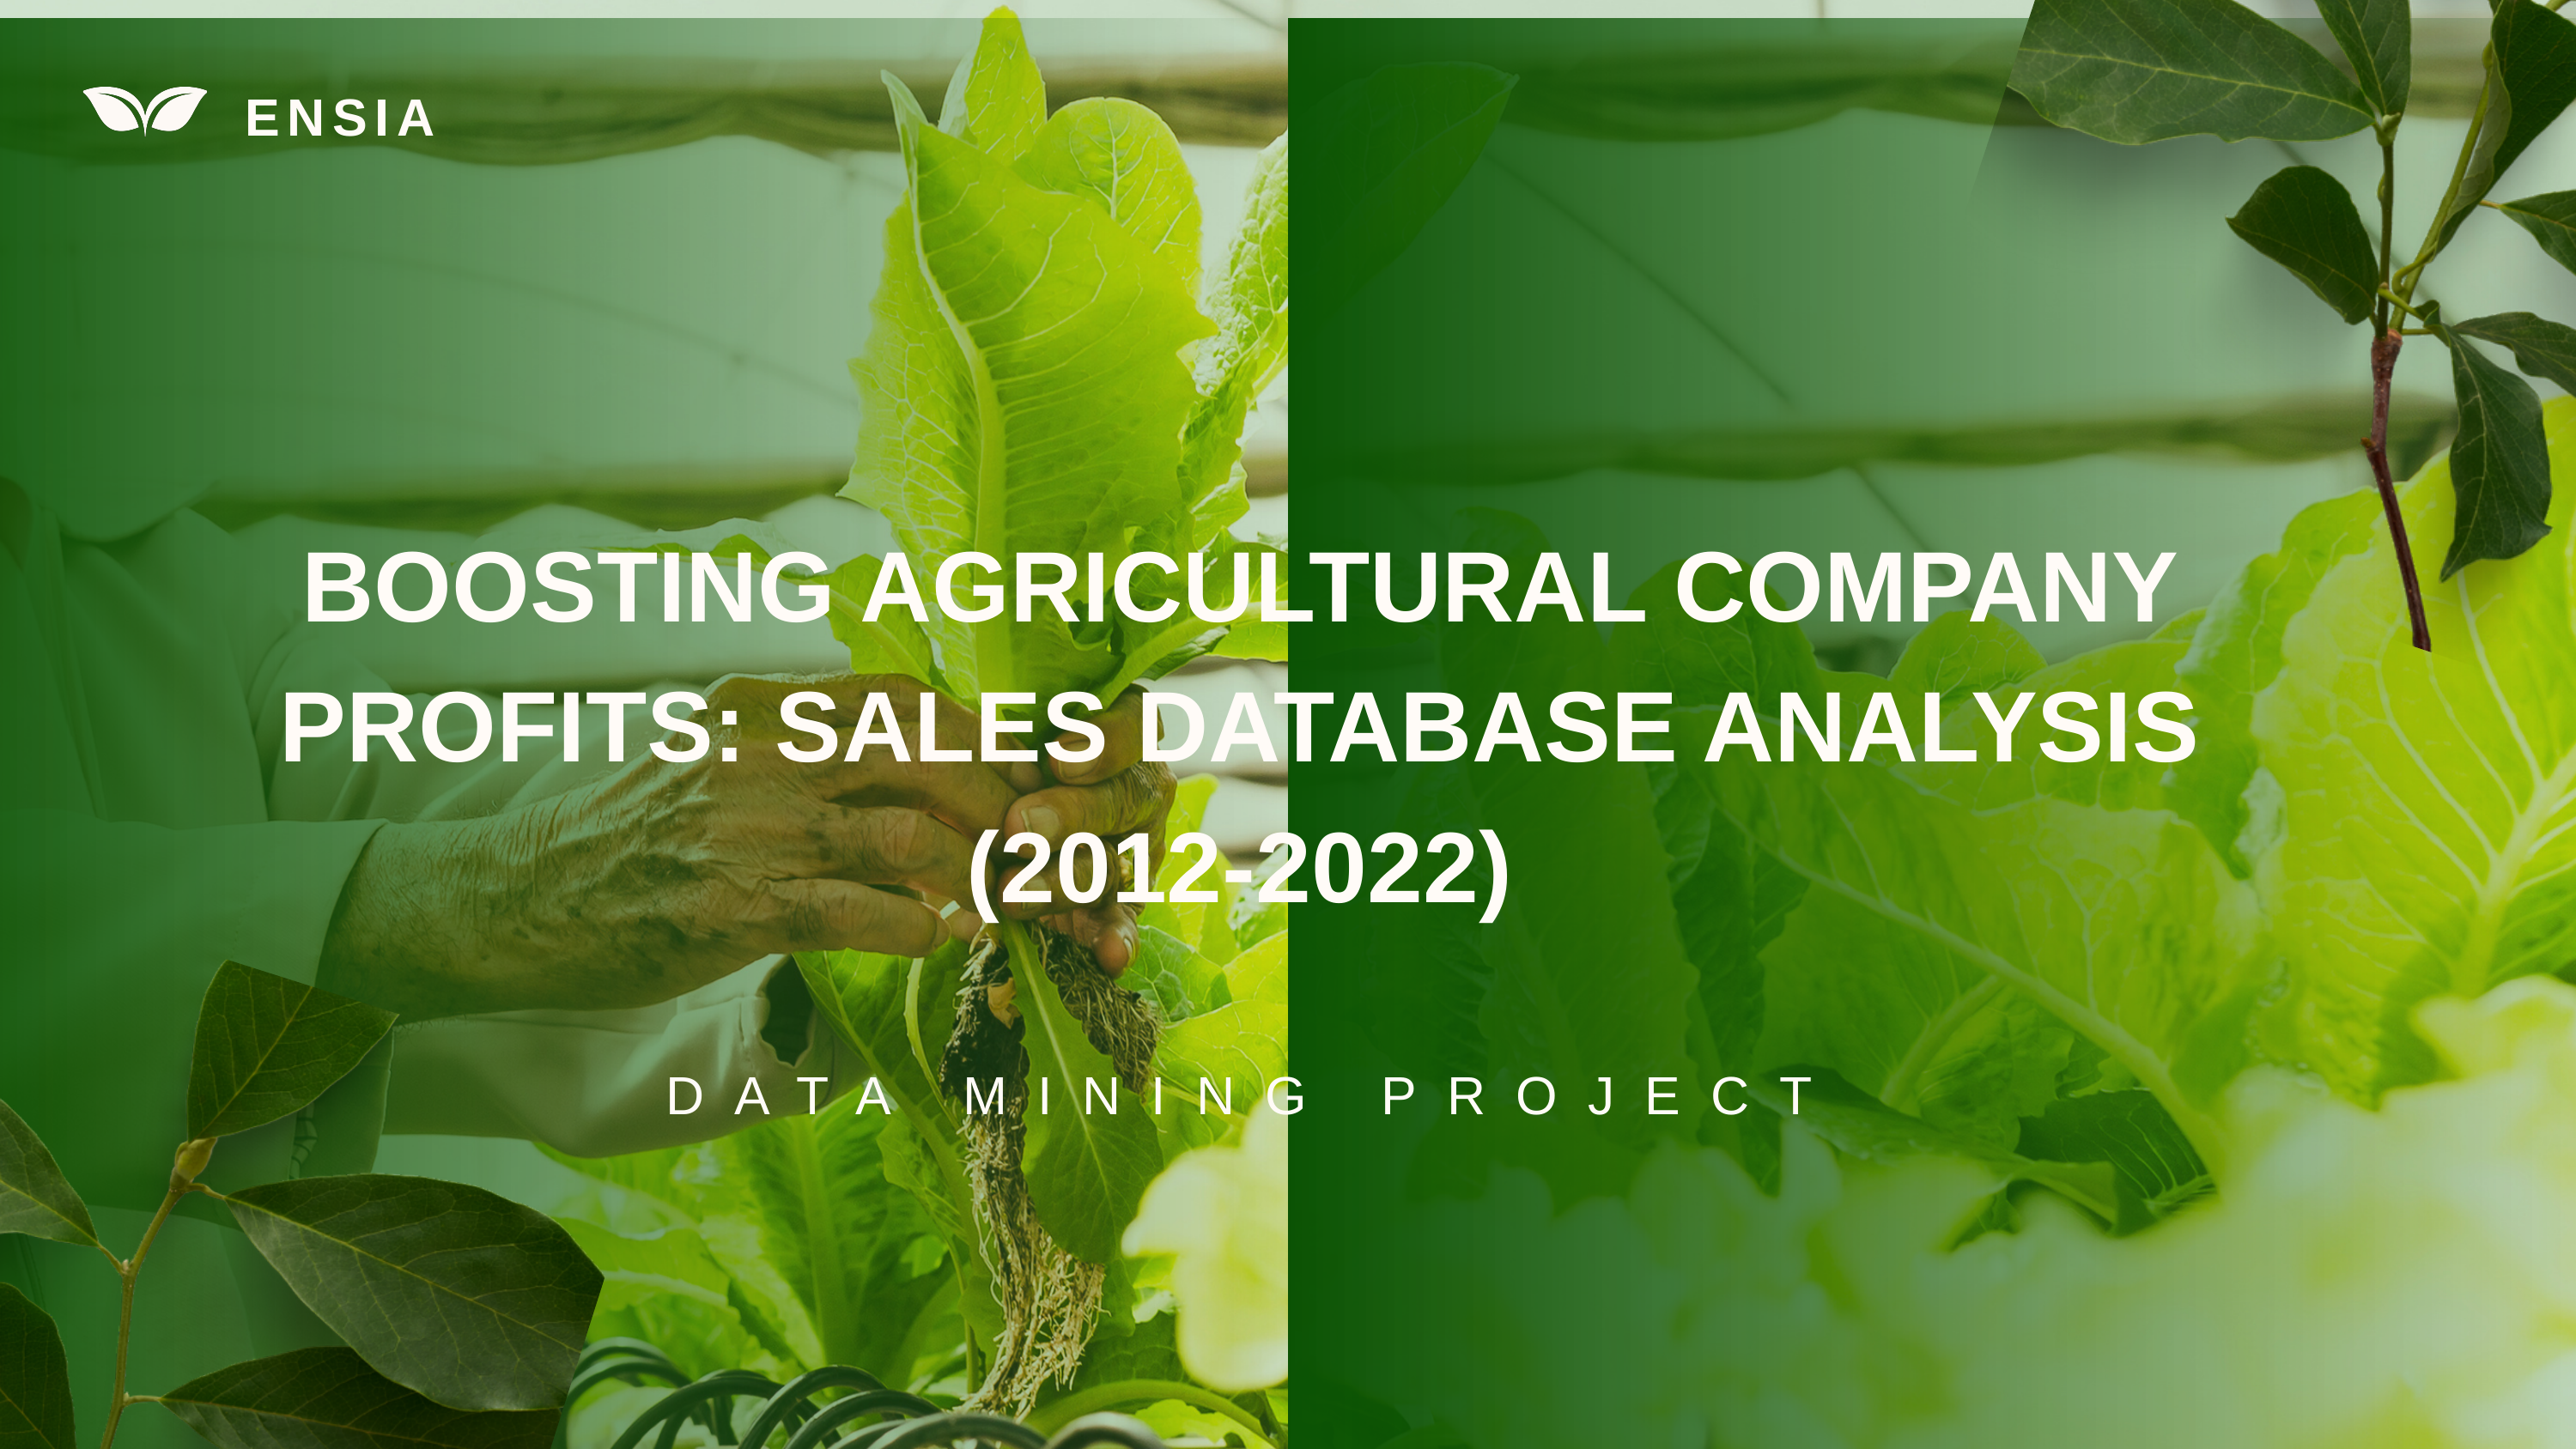

ENSIA

BOOSTING AGRICULTURAL COMPANY PROFITS: SALES DATABASE ANALYSIS (2012-2022)

DATA MINING PROJECT